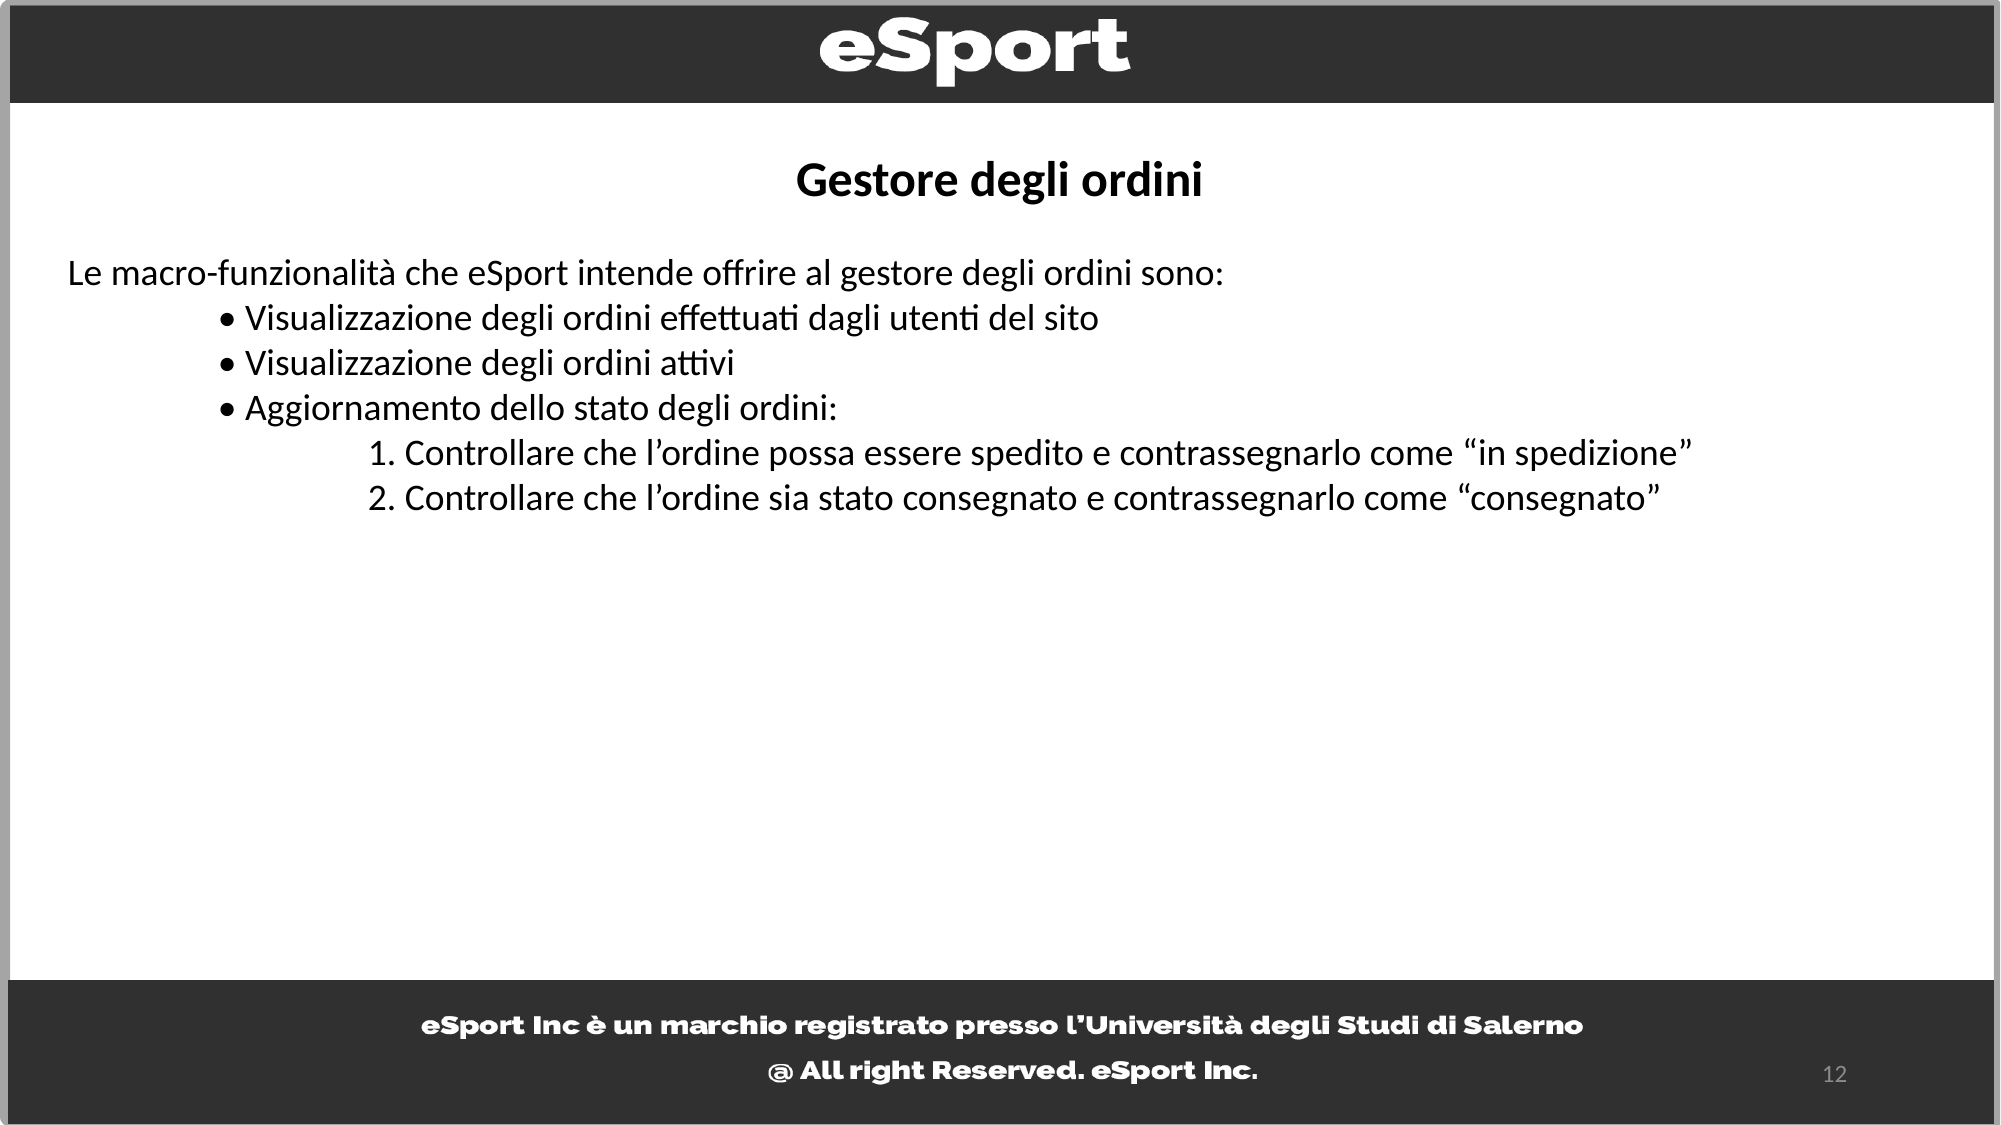

Gestore degli ordini
Le macro-funzionalità che eSport intende offrire al gestore degli ordini sono:
	• Visualizzazione degli ordini effettuati dagli utenti del sito
	• Visualizzazione degli ordini attivi
	• Aggiornamento dello stato degli ordini:
		1. Controllare che l’ordine possa essere spedito e contrassegnarlo come “in spedizione”
		2. Controllare che l’ordine sia stato consegnato e contrassegnarlo come “consegnato”
12